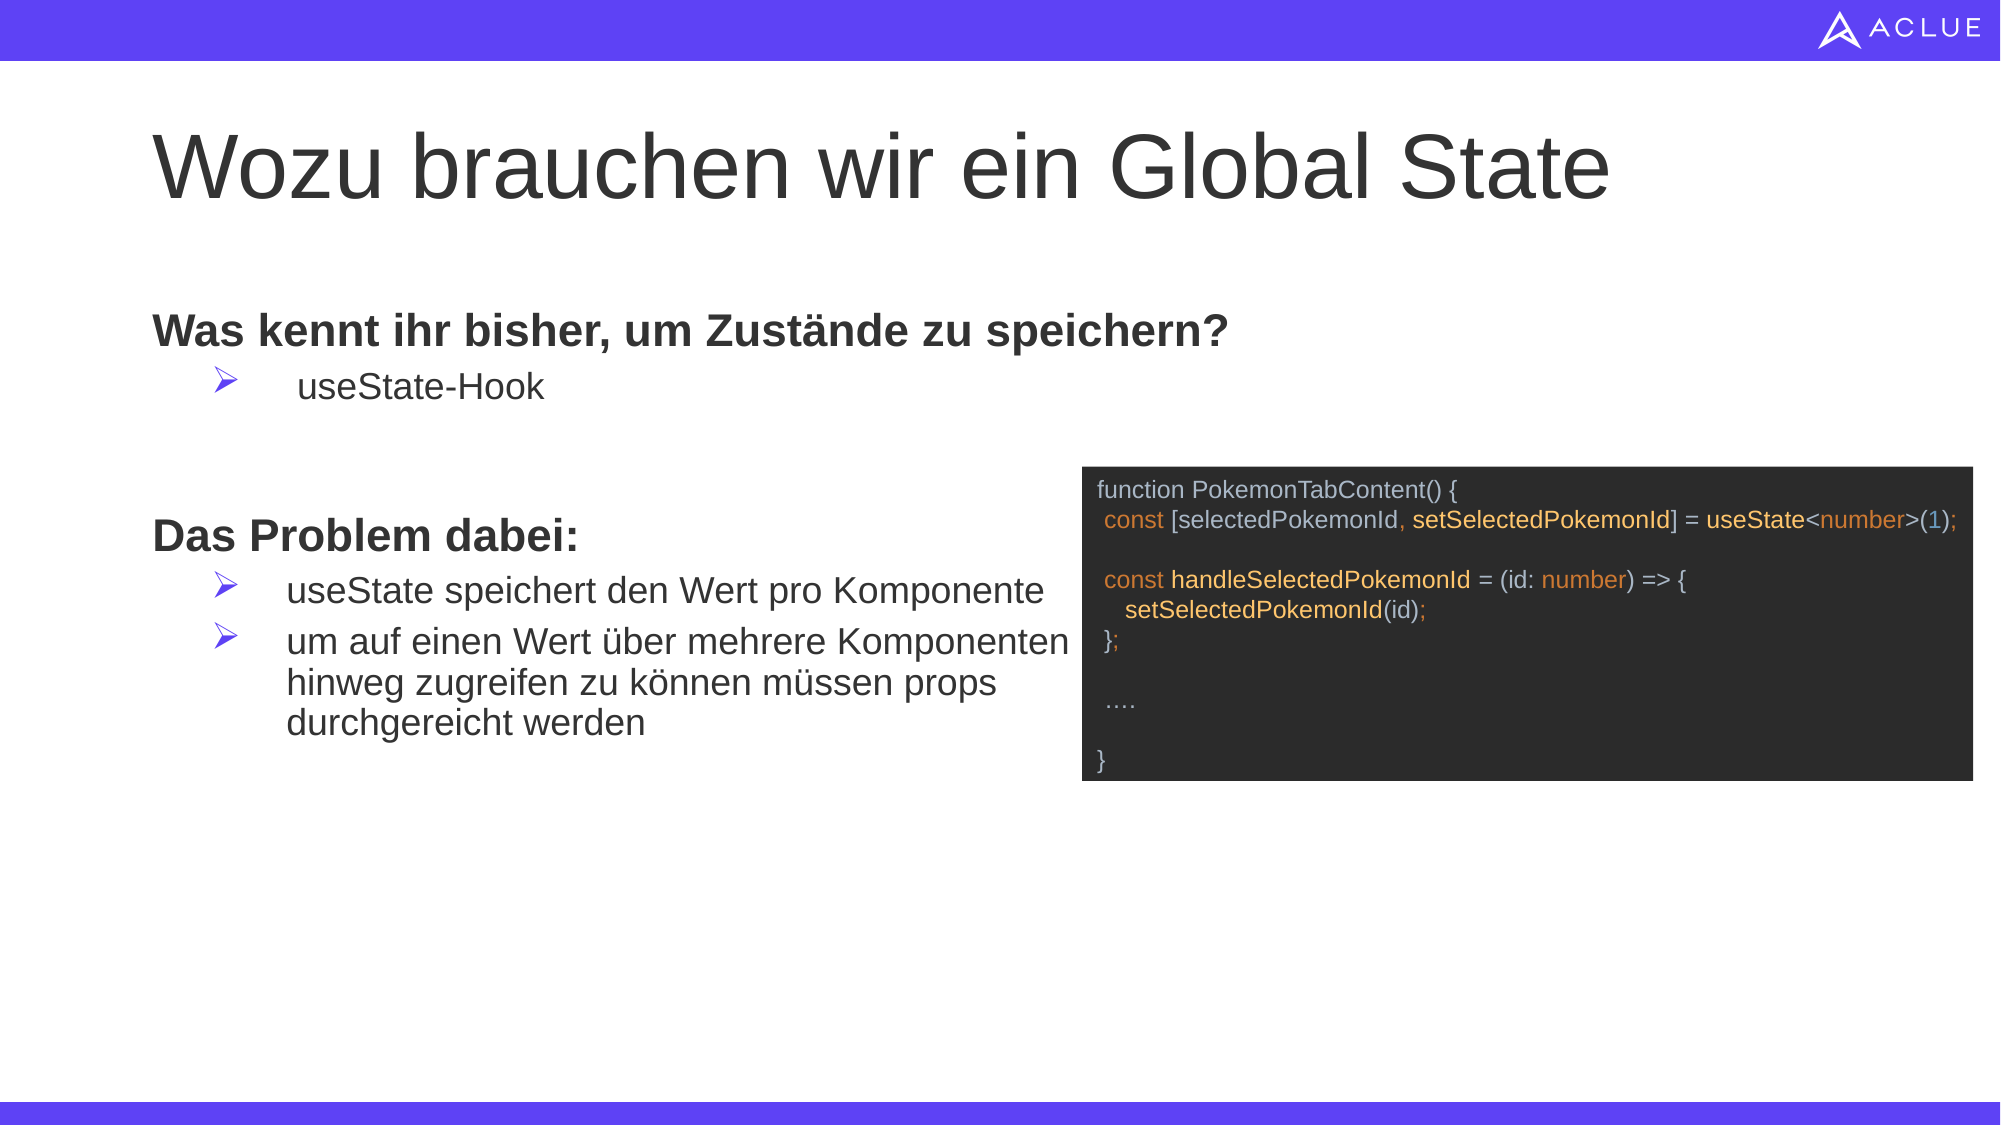

# Wozu brauchen wir ein Global State
Was kennt ihr bisher, um Zustände zu speichern?
 useState-Hook

Das Problem dabei:
useState speichert den Wert pro Komponente
um auf einen Wert über mehrere Komponenten
hinweg zugreifen zu können müssen props
durchgereicht werden
function PokemonTabContent() {
 const [selectedPokemonId, setSelectedPokemonId] = useState<number>(1);

 const handleSelectedPokemonId = (id: number) => {
    setSelectedPokemonId(id);
 };

 ….

}